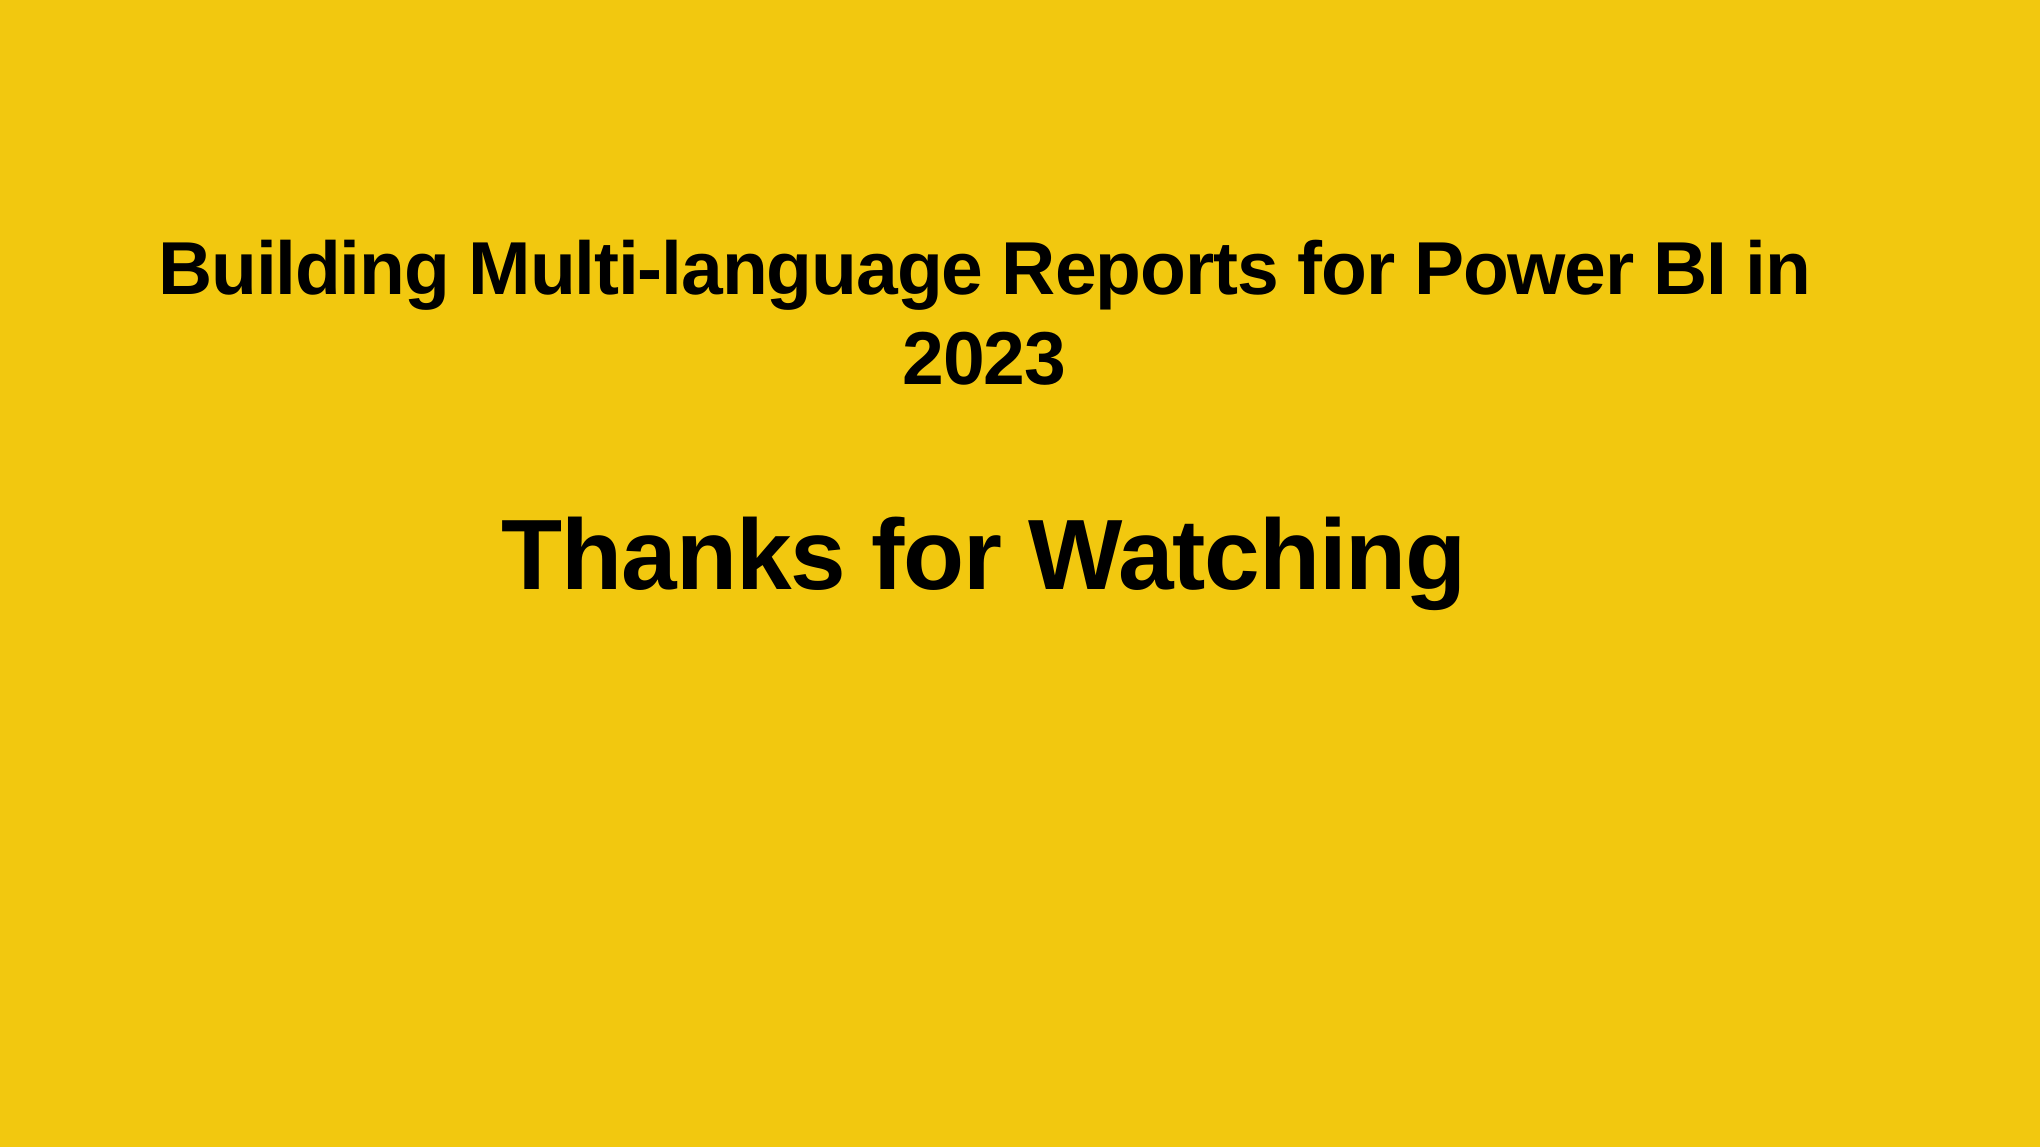

# Building Multi-language Reports for Power BI in 2023 Thanks for Watching